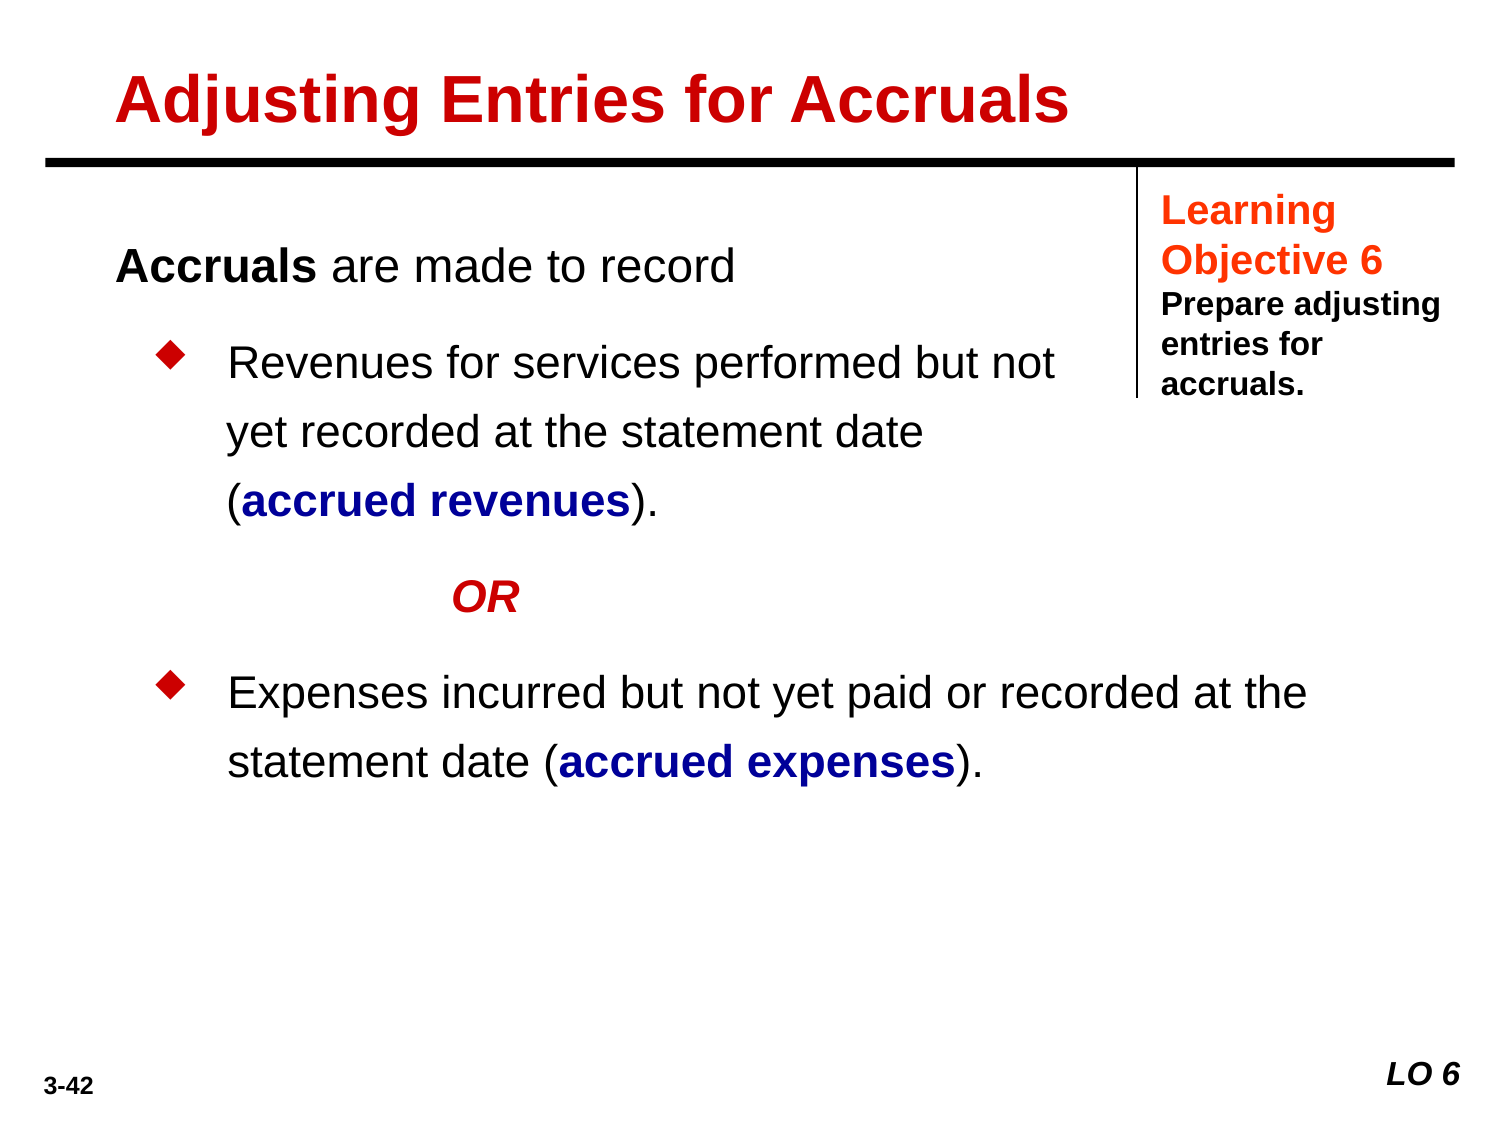

Adjusting Entries for Accruals

Learning Objective 6  Prepare adjusting entries for accruals.
Accruals are made to record
Revenues for services performed but not
yet recorded at the statement date
(accrued revenues).
	OR
Expenses incurred but not yet paid or recorded at the statement date (accrued expenses).
LO 6